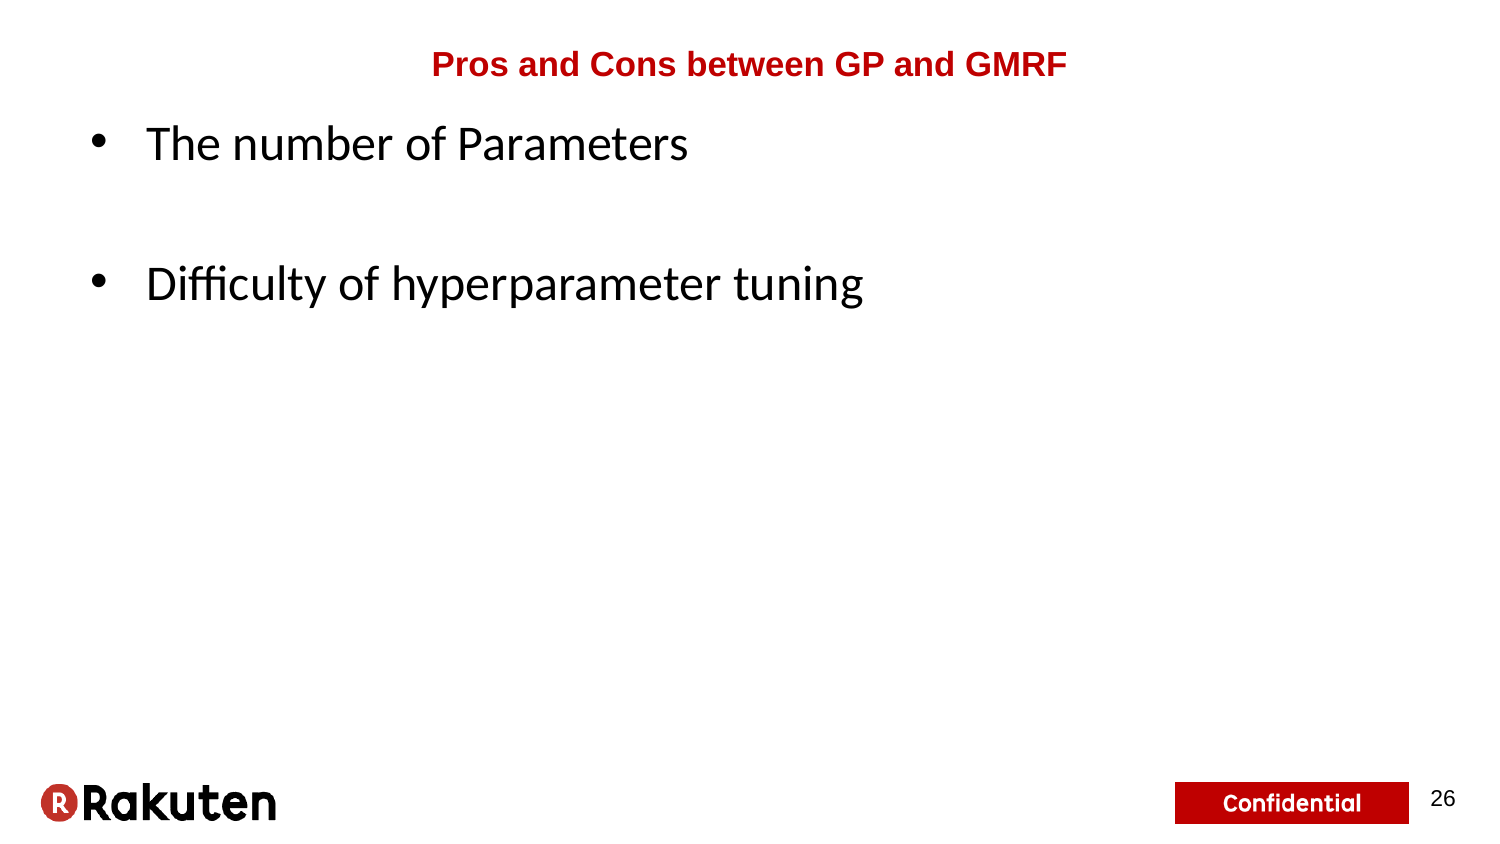

# Pros and Cons between GP and GMRF
The number of Parameters

Difficulty of hyperparameter tuning

26